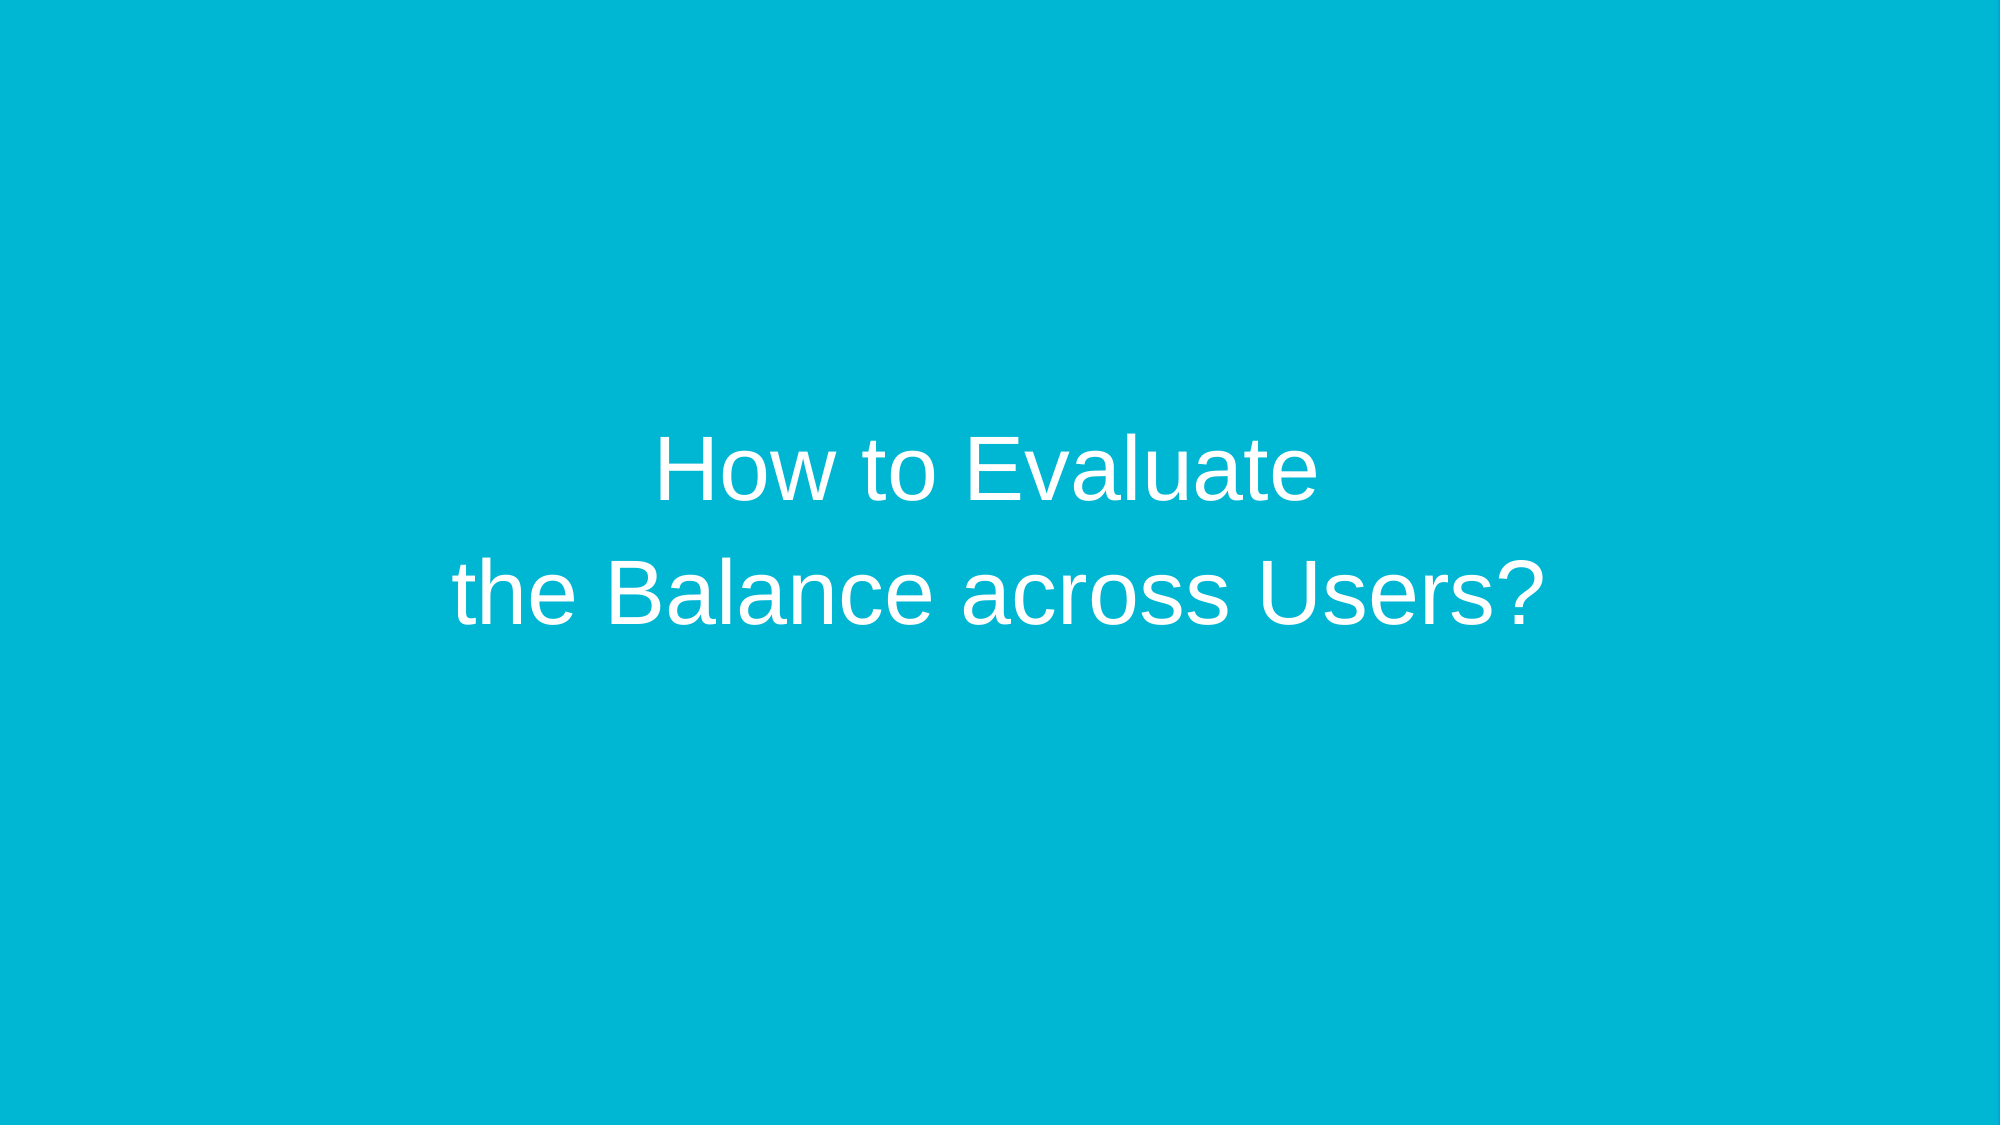

How to Evaluate
the Balance across Users?

47